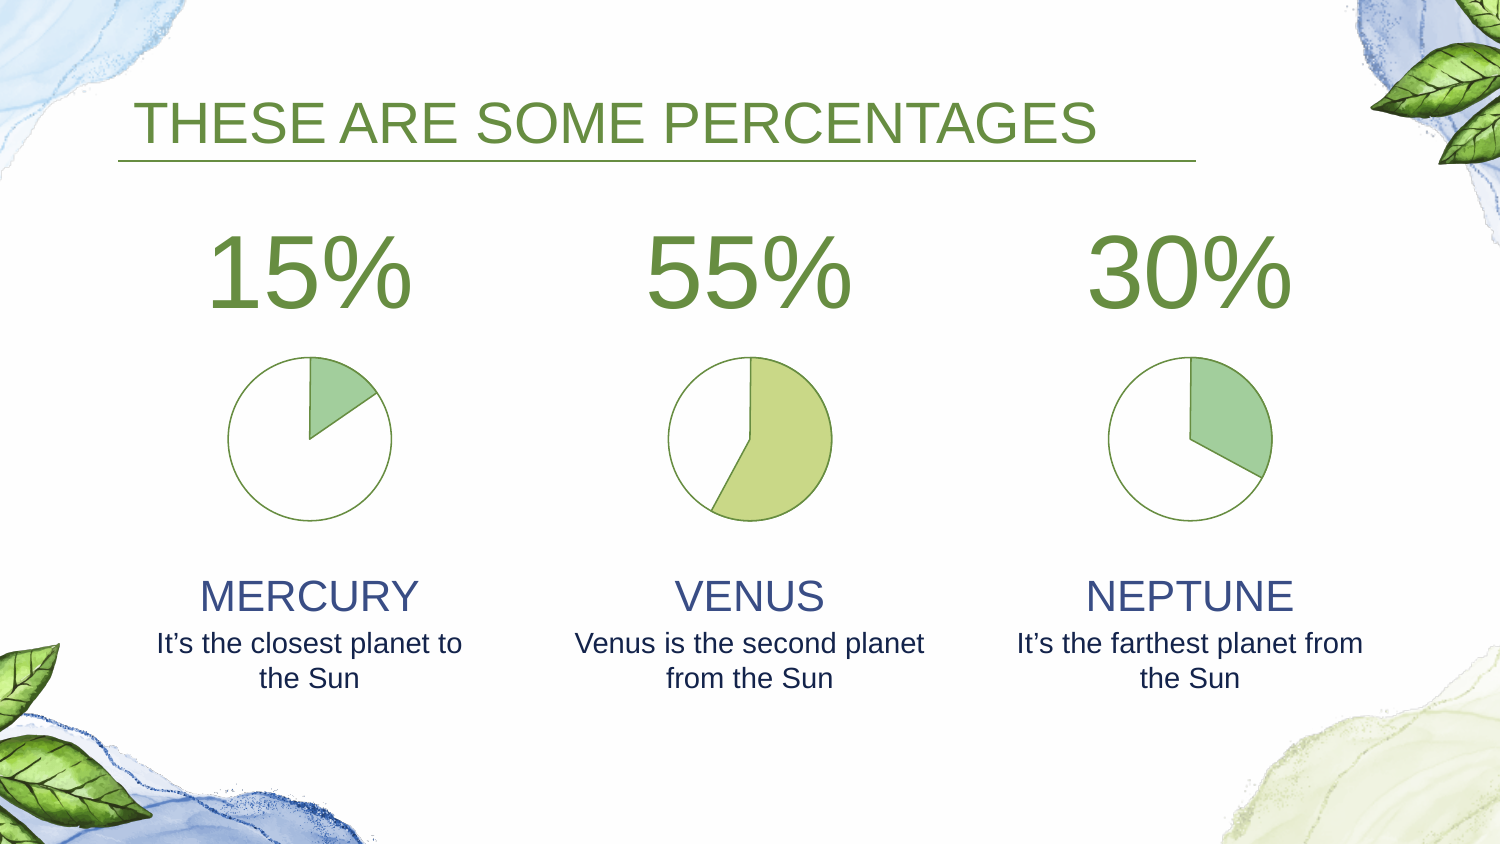

THESE ARE SOME PERCENTAGES
# 15%
55%
30%

MERCURY
VENUS
NEPTUNE
It’s the closest planet to the Sun
Venus is the second planet from the Sun
It’s the farthest planet from the Sun